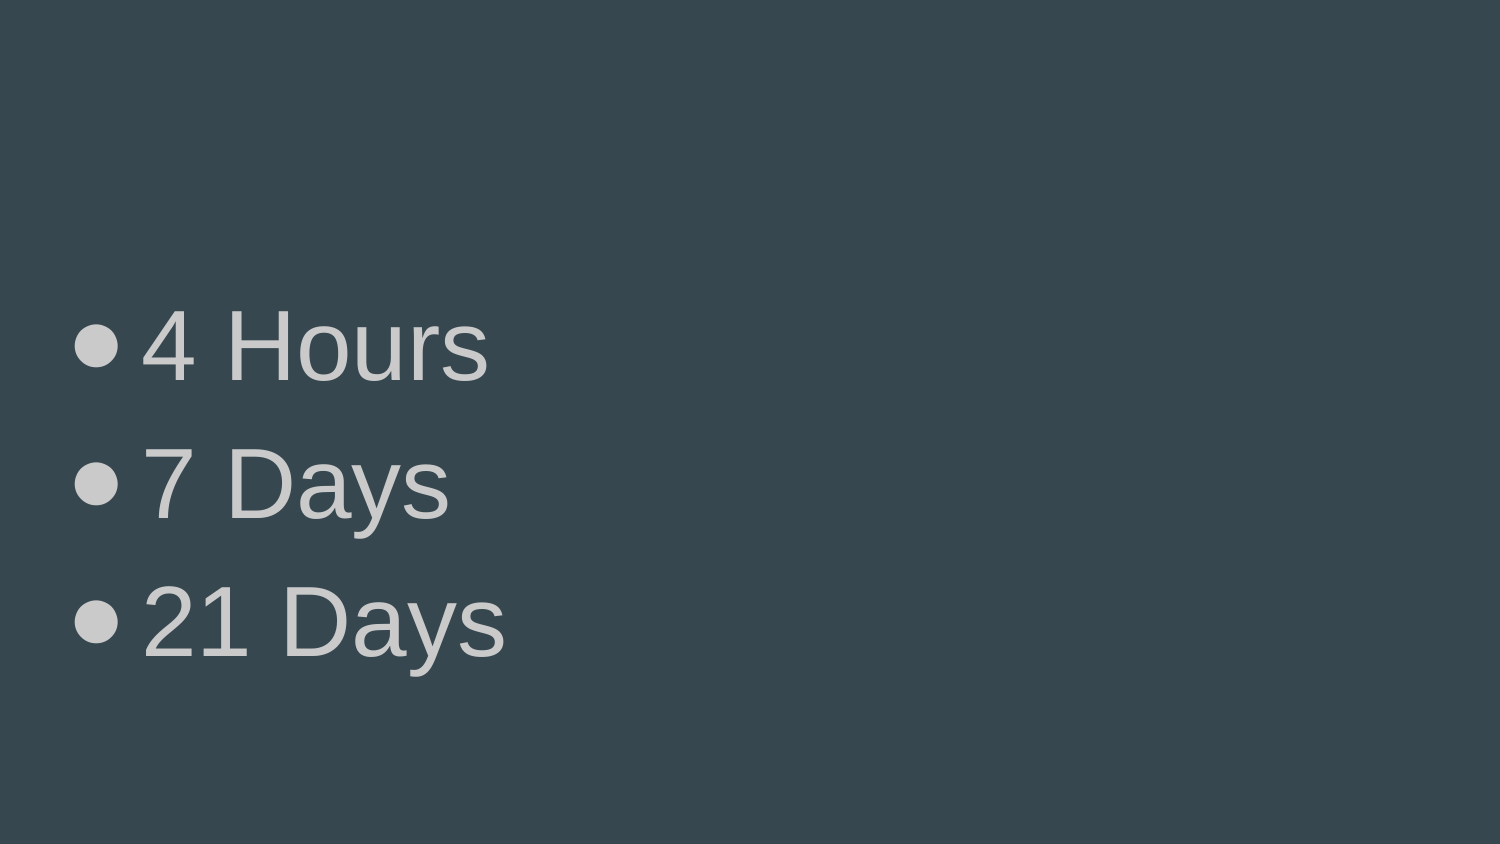

#
4 Hours
7 Days
21 Days